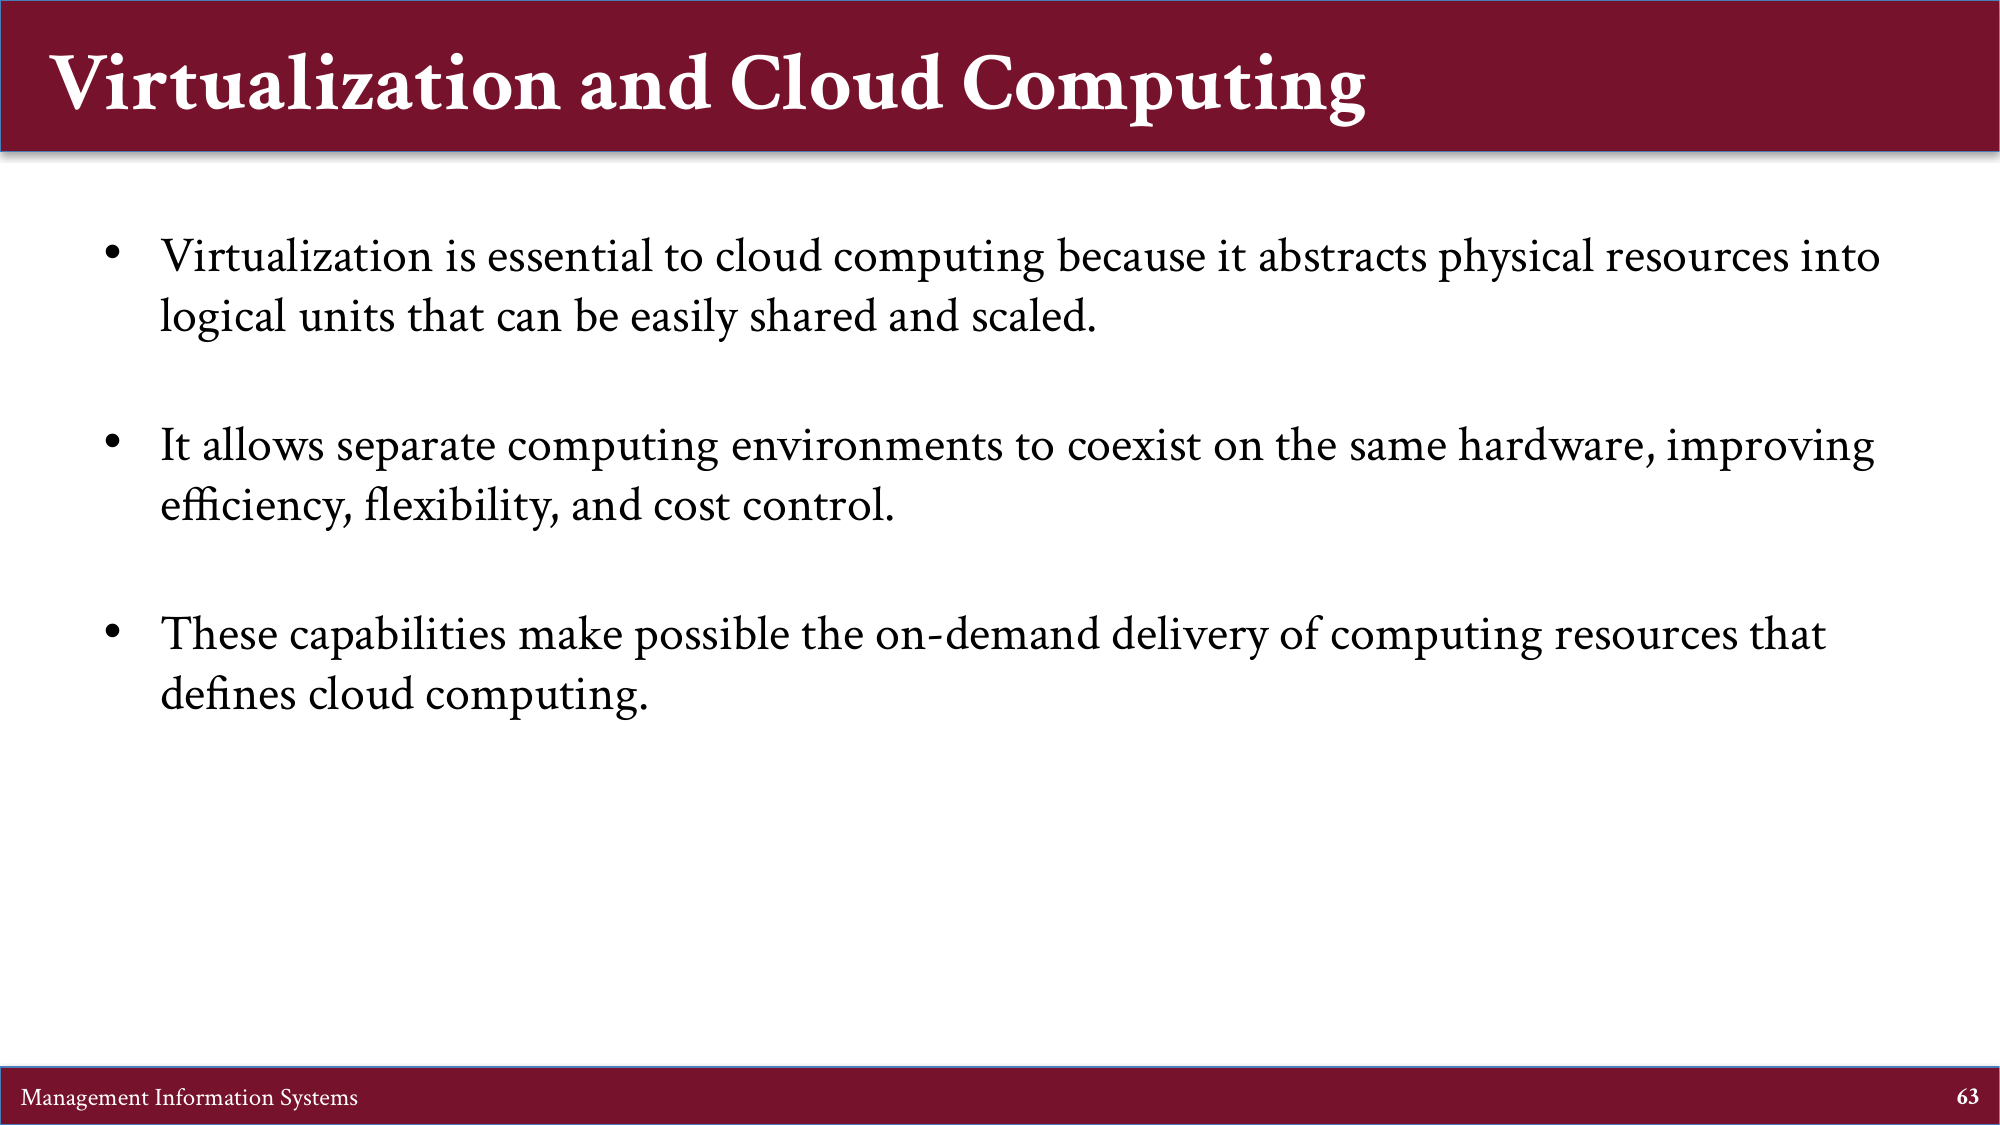

# Virtualization and Cloud Computing
Virtualization is essential to cloud computing because it abstracts physical resources into logical units that can be easily shared and scaled.

It allows separate computing environments to coexist on the same hardware, improving efficiency, flexibility, and cost control.

These capabilities make possible the on-demand delivery of computing resources that defines cloud computing.

 Management Information Systems
63